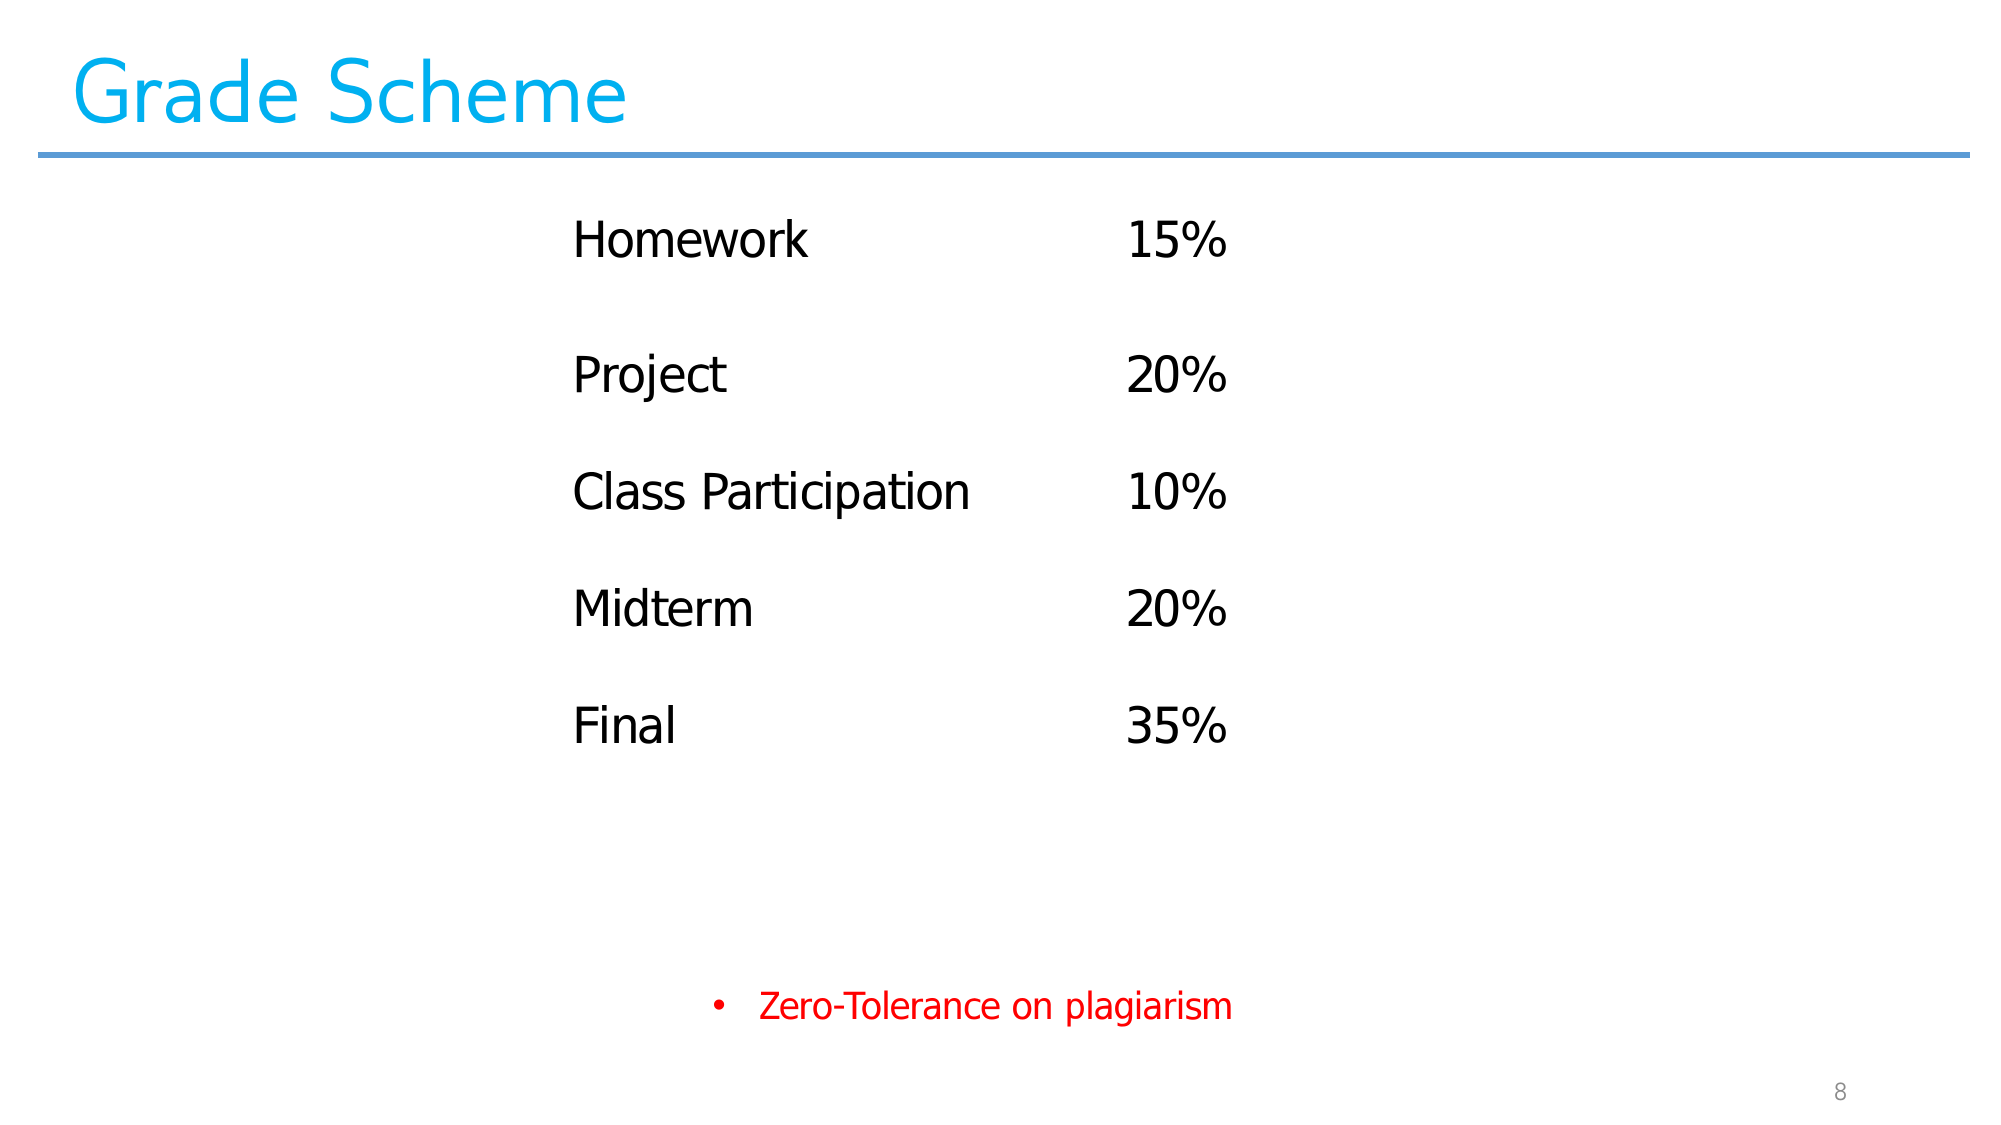

# Grade Scheme
| Homework | 15% |
| --- | --- |
| Project Class Participation Midterm Final | 20% 10% 20% 35% |

Zero-Tolerance on plagiarism
8